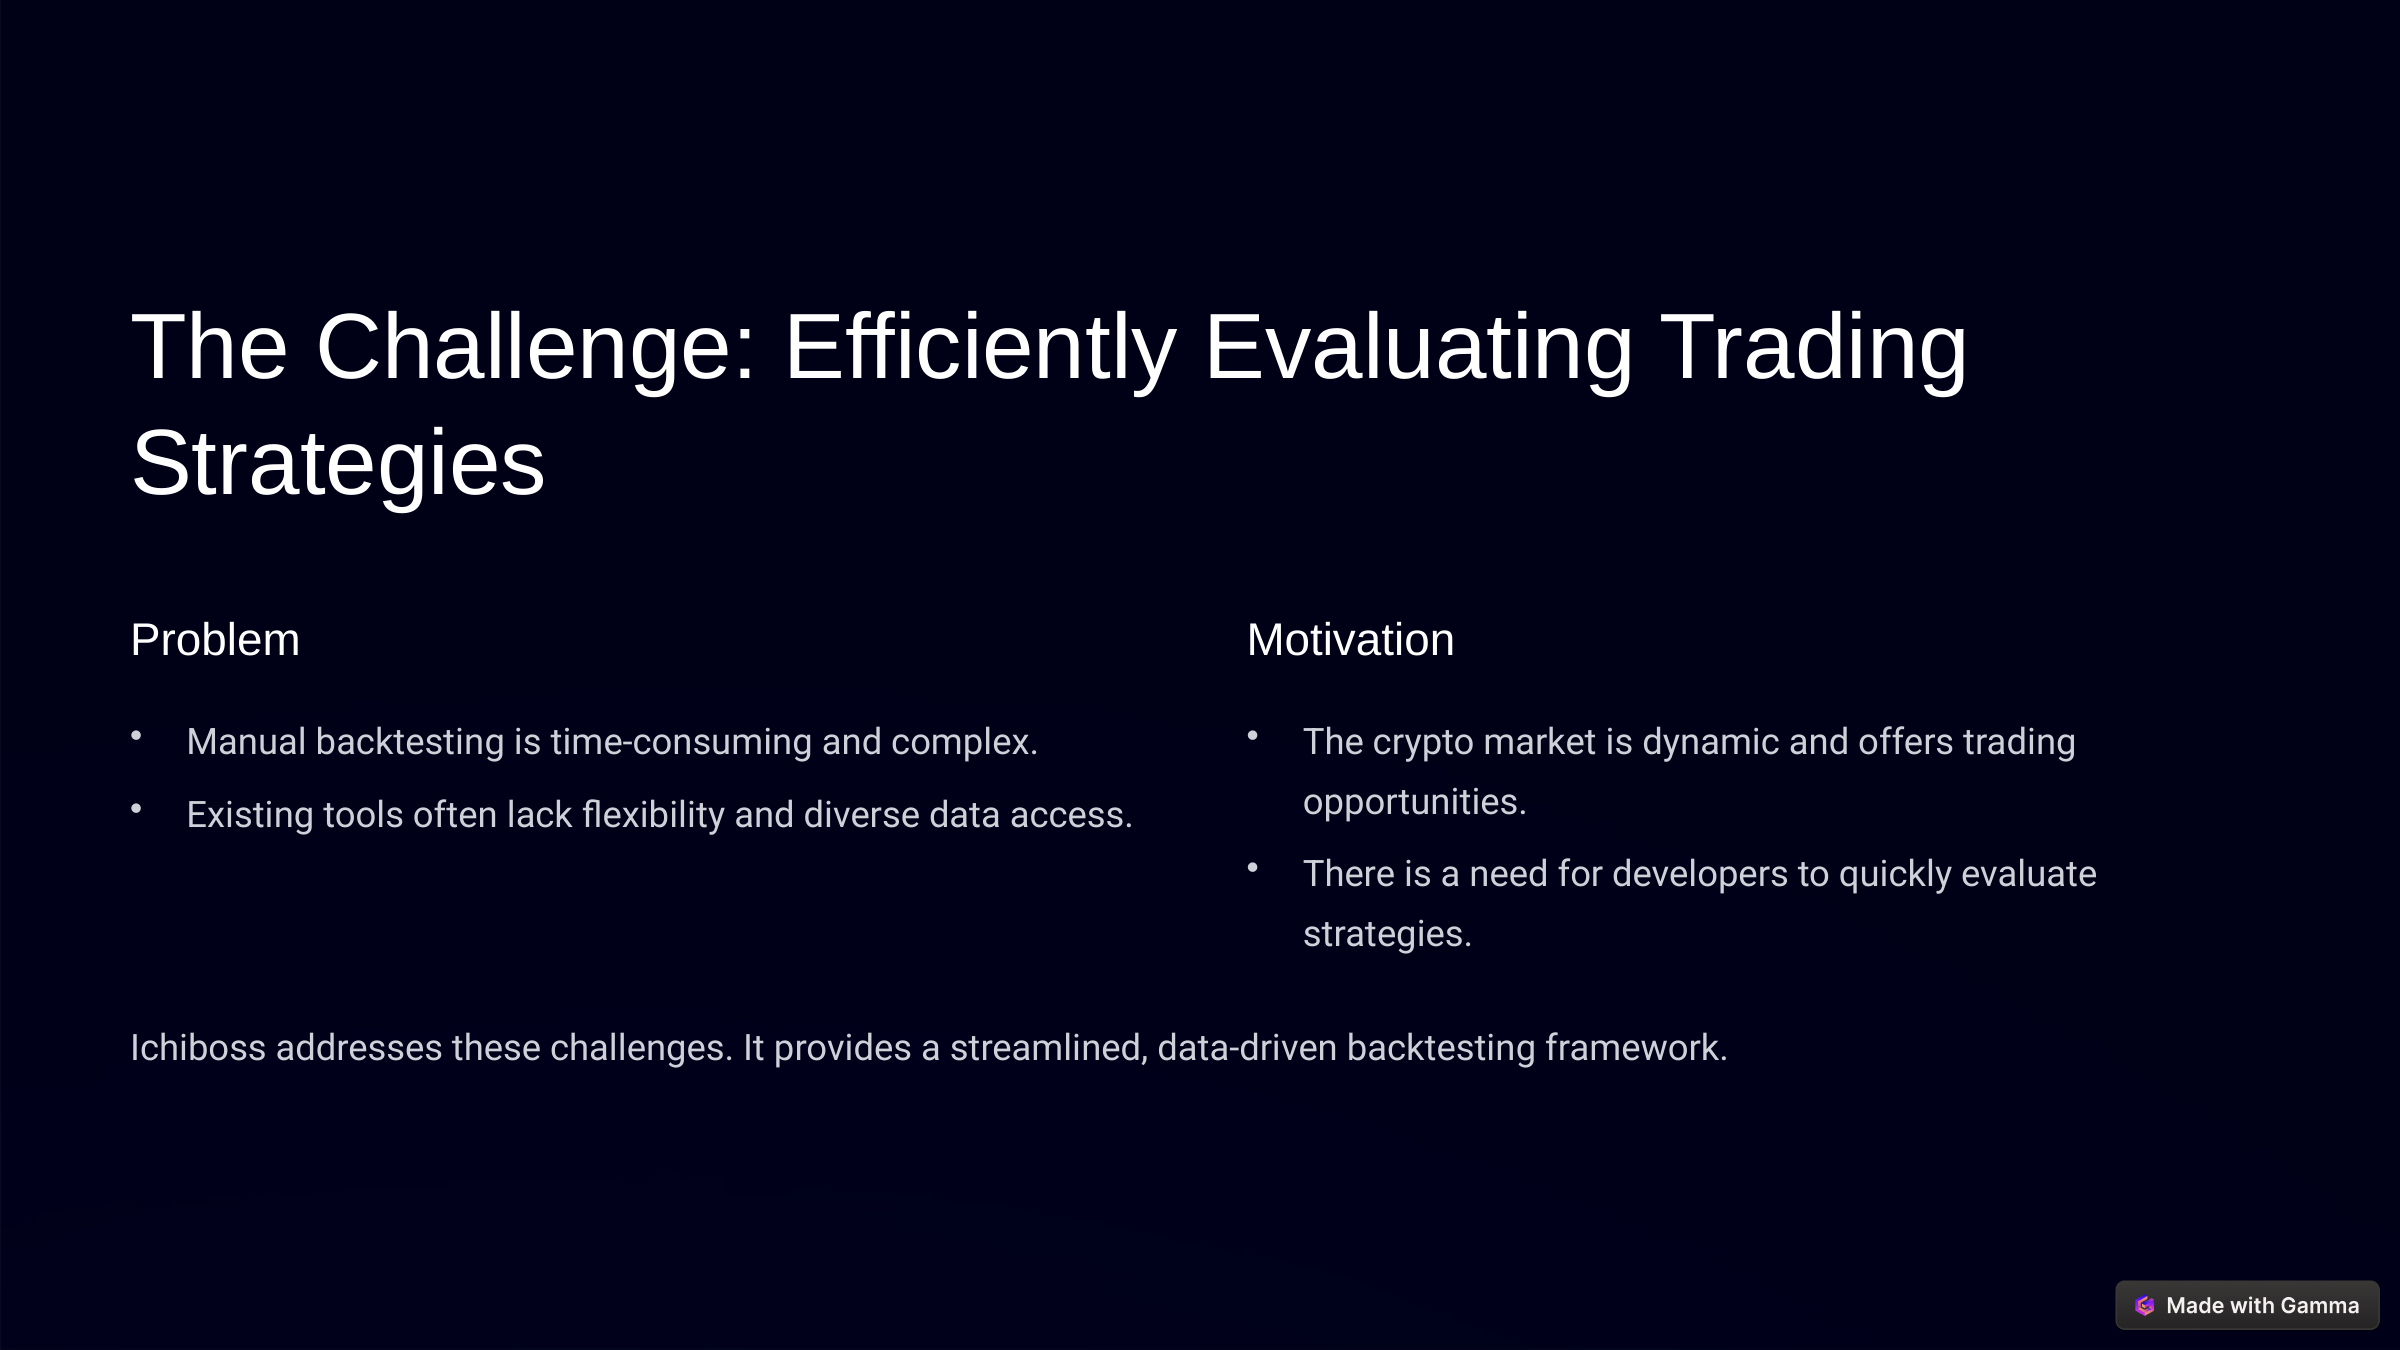

The Challenge: Efficiently Evaluating Trading Strategies
Problem
Motivation
Manual backtesting is time-consuming and complex.
The crypto market is dynamic and offers trading opportunities.
Existing tools often lack flexibility and diverse data access.
There is a need for developers to quickly evaluate strategies.
Ichiboss addresses these challenges. It provides a streamlined, data-driven backtesting framework.